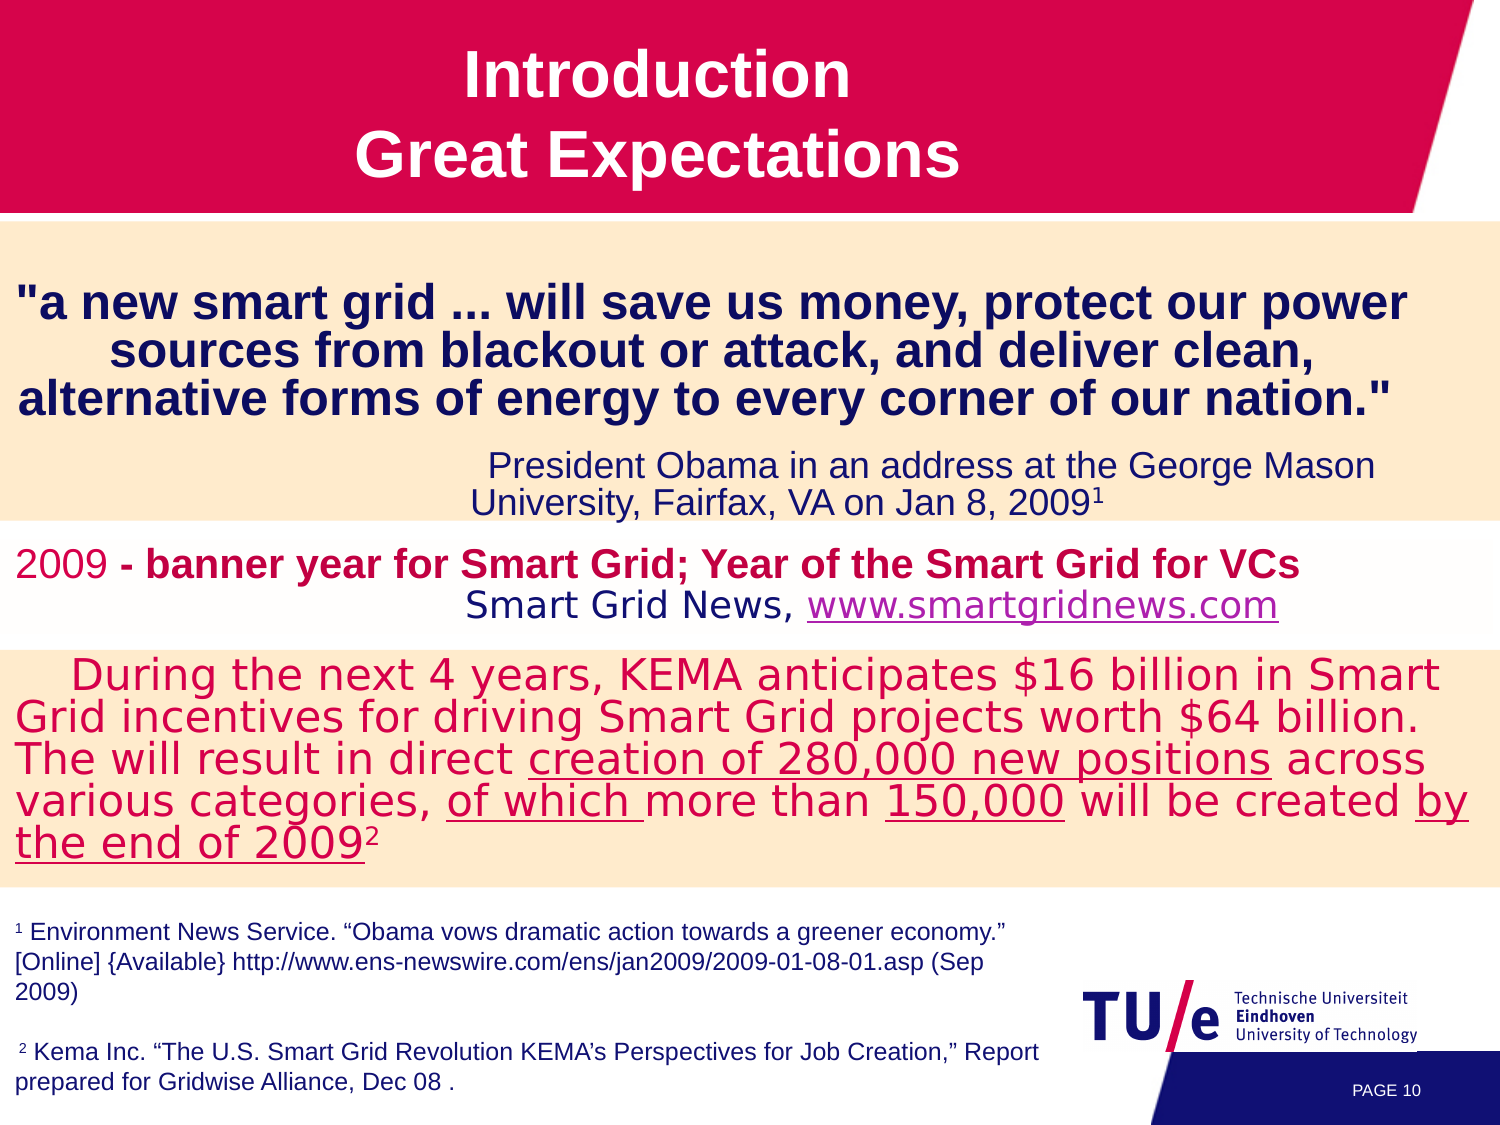

Introduction
Great Expectations
"a new smart grid ... will save us money, protect our power sources from blackout or attack, and deliver clean, alternative forms of energy to every corner of our nation."
			President Obama in an address at the George Mason 		University, Fairfax, VA on Jan 8, 20091
2009 - banner year for Smart Grid; Year of the Smart Grid for VCs  				Smart Grid News, www.smartgridnews.com
During the next 4 years, KEMA anticipates $16 billion in Smart Grid incentives for driving Smart Grid projects worth $64 billion. The will result in direct creation of 280,000 new positions across various categories, of which more than 150,000 will be created by the end of 20092

1 Environment News Service. “Obama vows dramatic action towards a greener economy.” [Online] {Available} http://www.ens-newswire.com/ens/jan2009/2009-01-08-01.asp (Sep 2009)

 2 Kema Inc. “The U.S. Smart Grid Revolution KEMA’s Perspectives for Job Creation,” Report prepared for Gridwise Alliance, Dec 08 .

PAGE 10